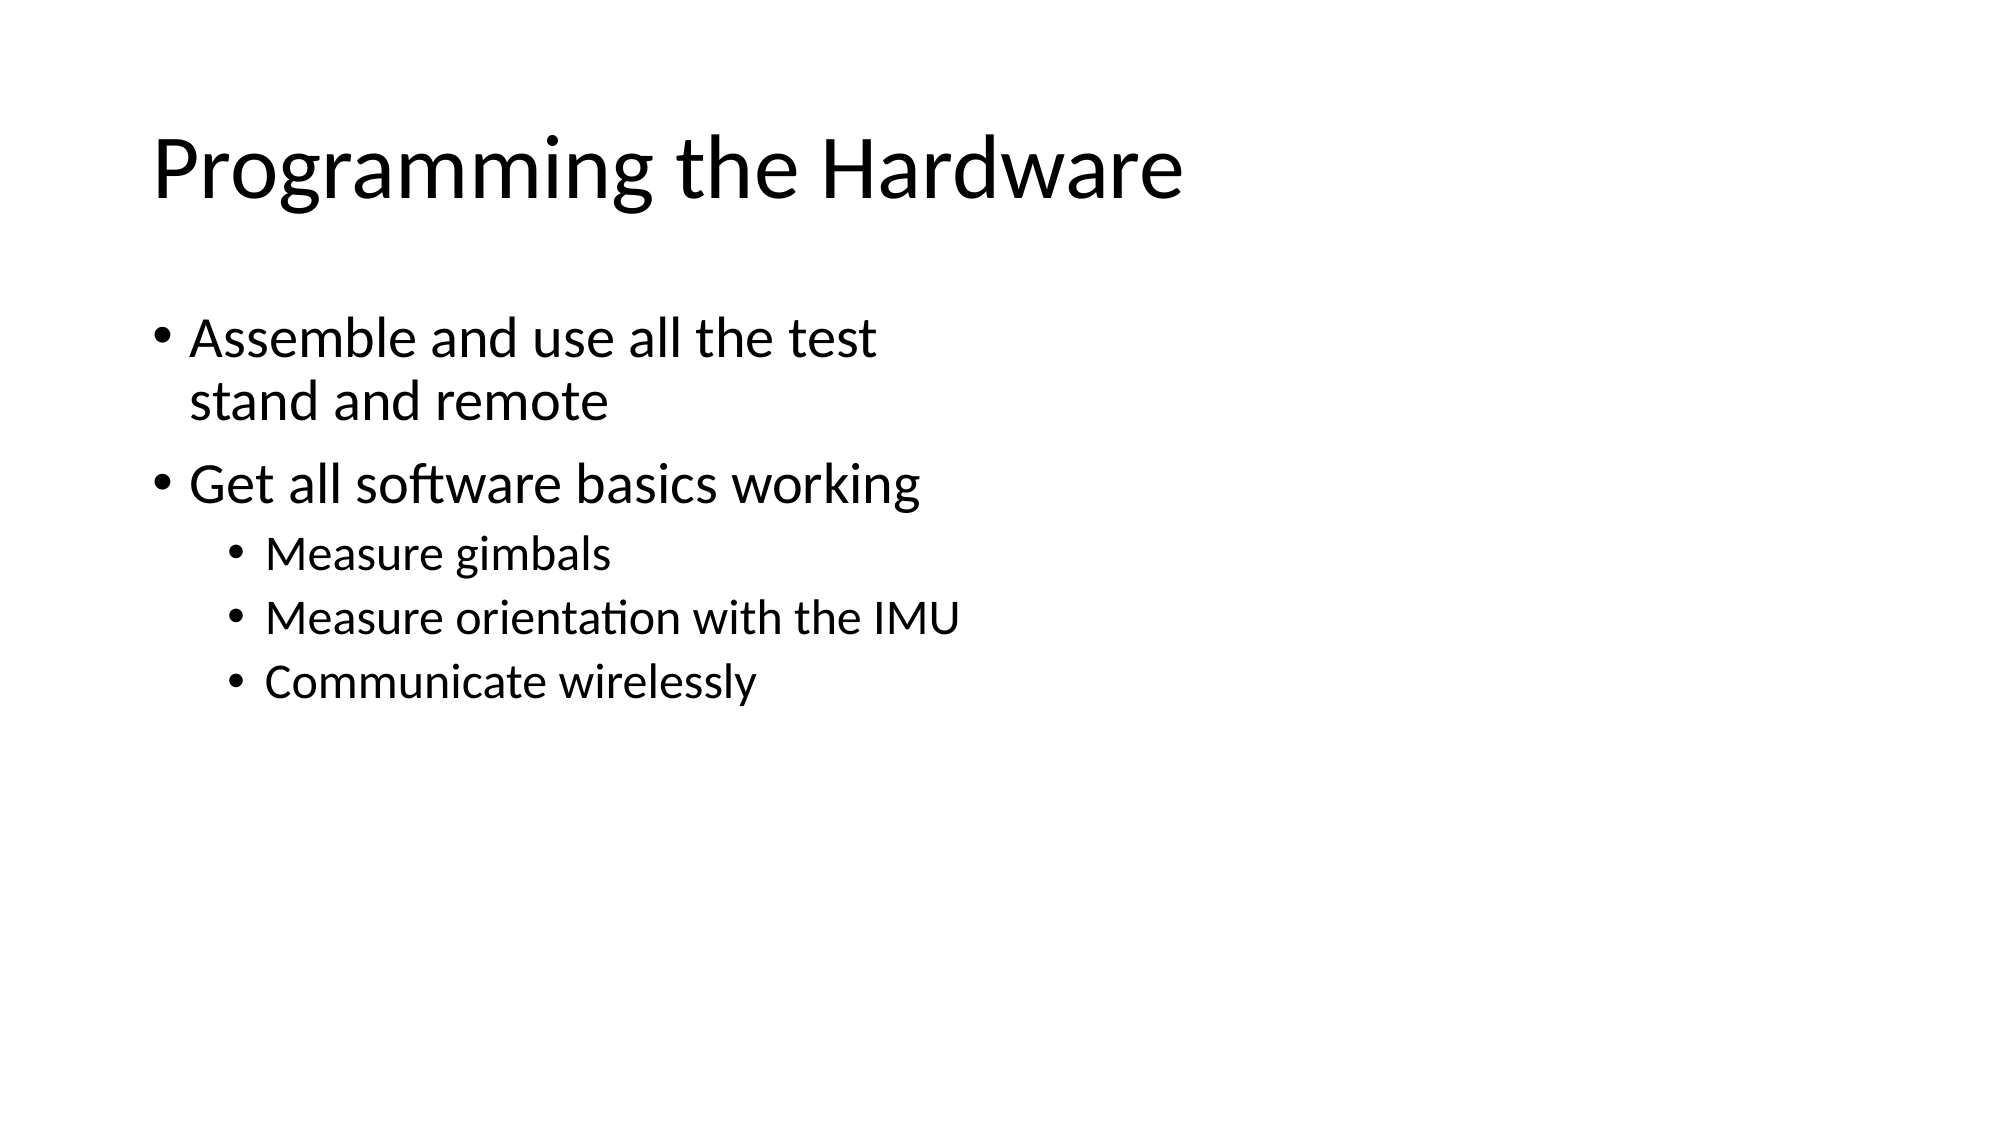

# Programming the Hardware
Assemble and use all the test stand and remote
Get all software basics working
Measure gimbals
Measure orientation with the IMU
Communicate wirelessly